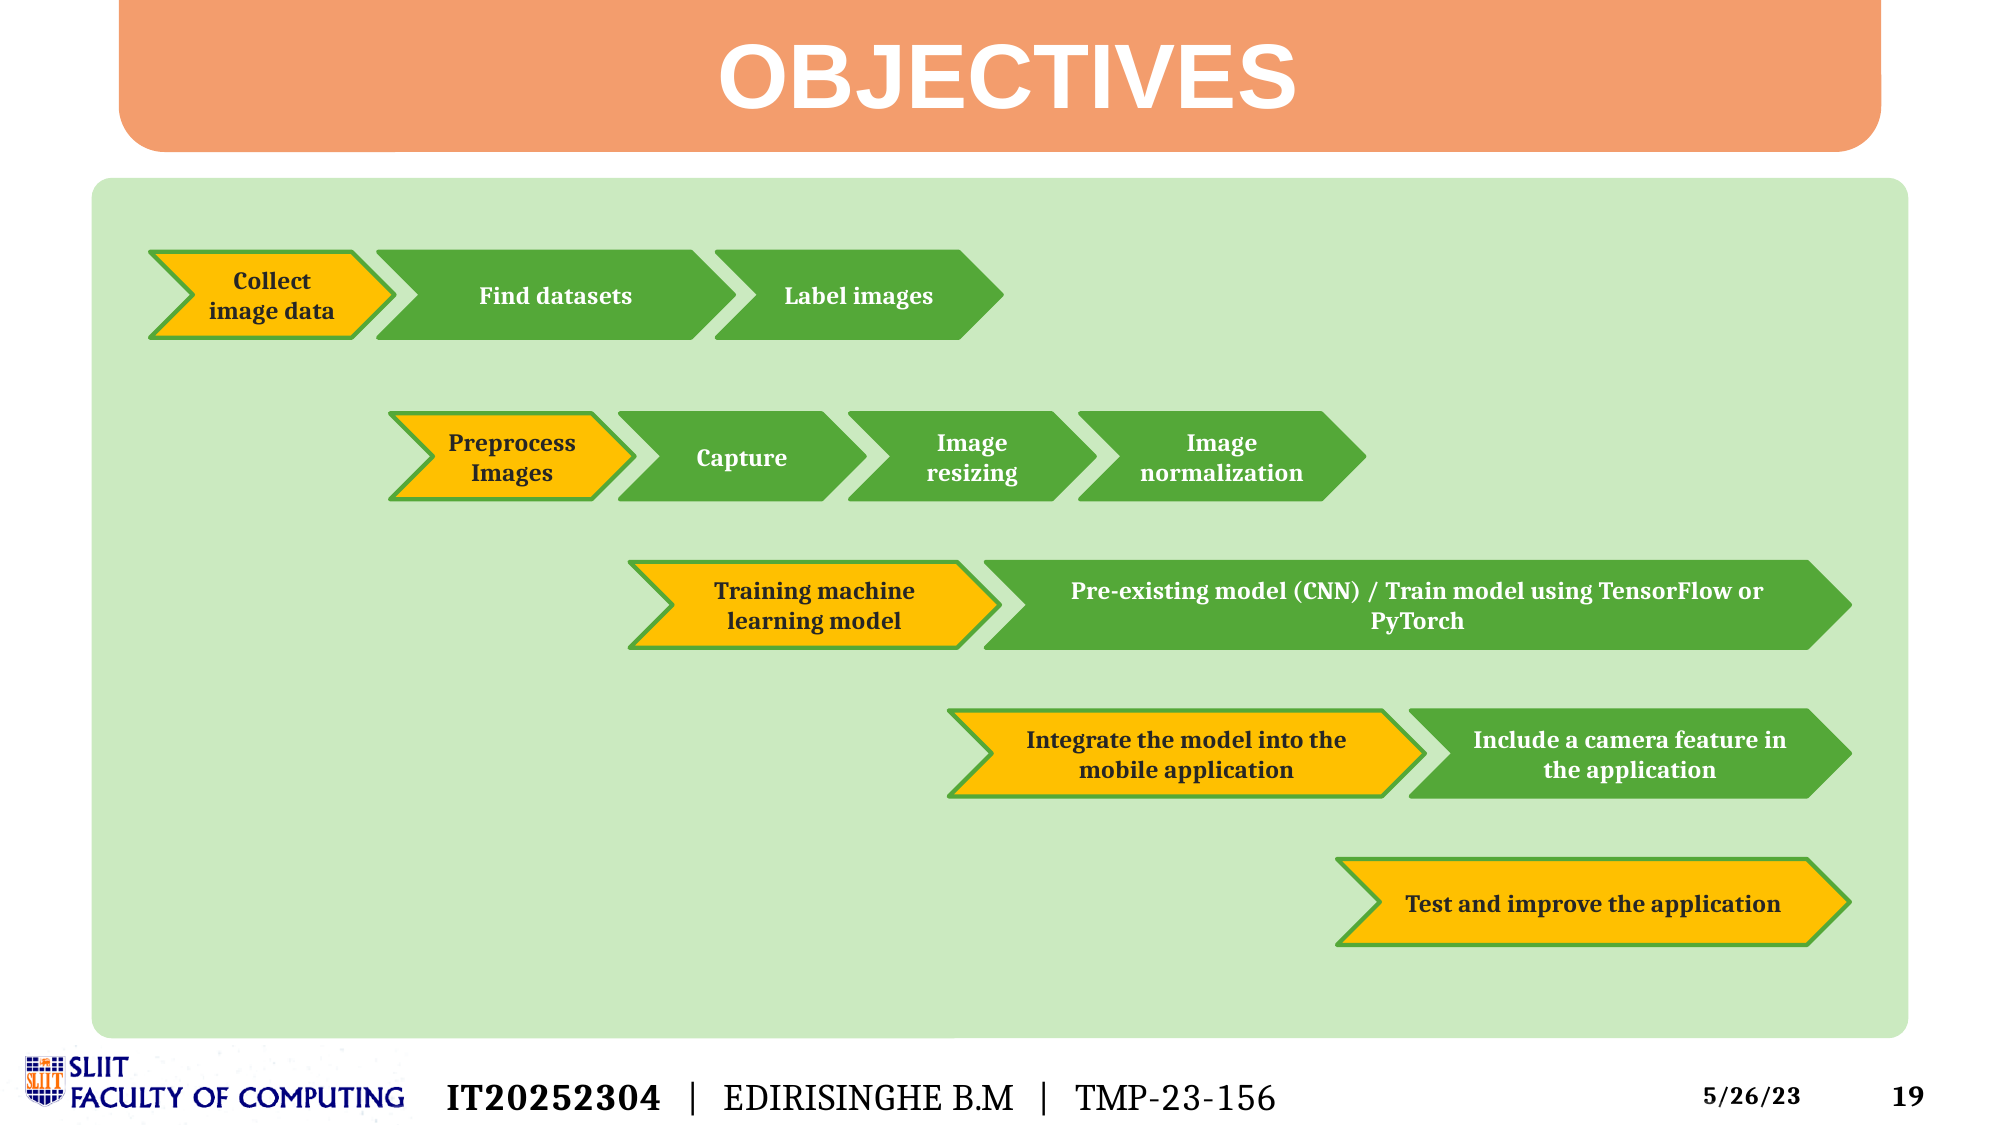

# OBJECTIVES

Collect image data
Find datasets
Label images
Preprocess Images
Capture
Image resizing
Image normalization
Training machine learning model
Pre-existing model (CNN) / Train model using TensorFlow or PyTorch
Integrate the model into the mobile application
Include a camera feature in the application
Test and improve the application
IT20252304   |   EDIRISINGHE B.M   |   TMP-23-156